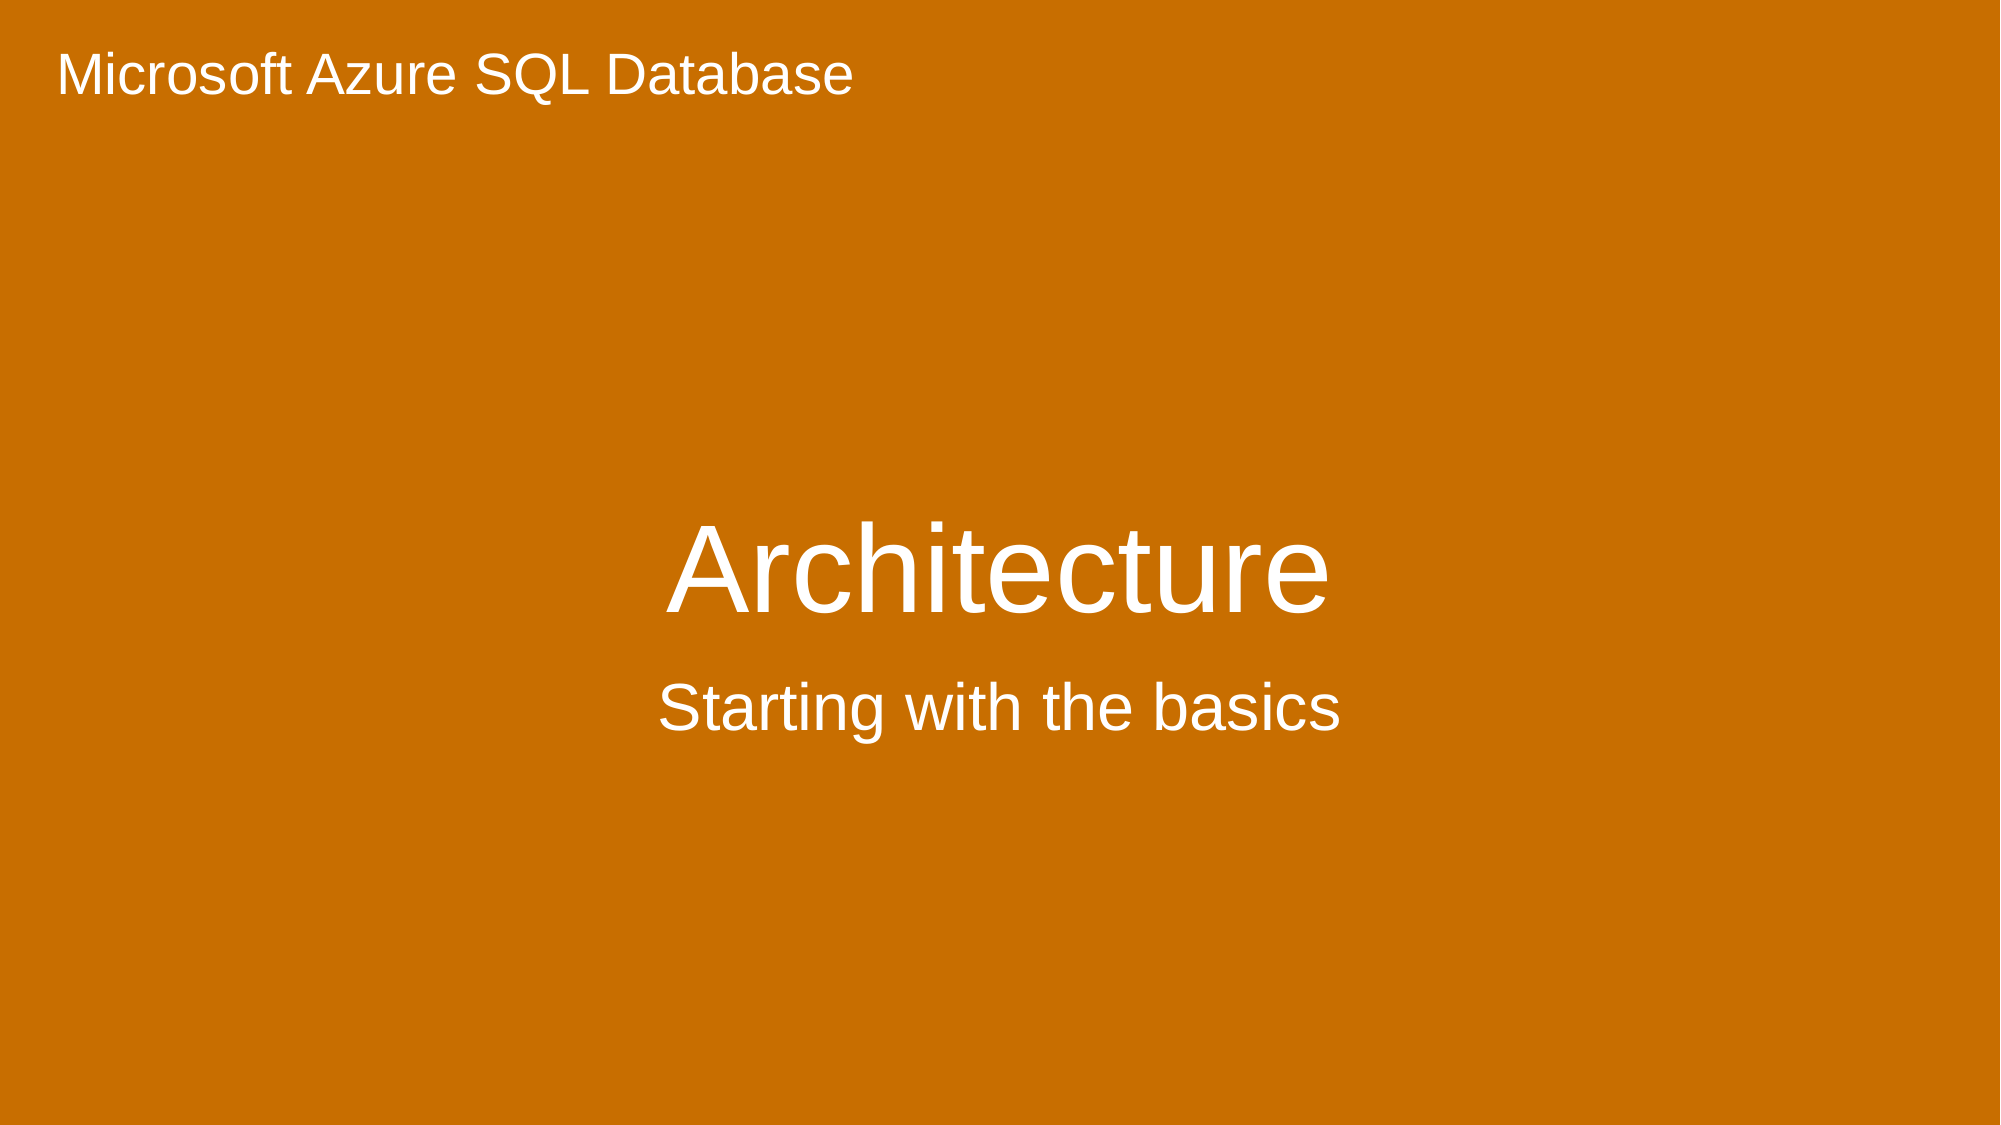

Architecture
Microsoft Azure SQL Database
Starting with the basics